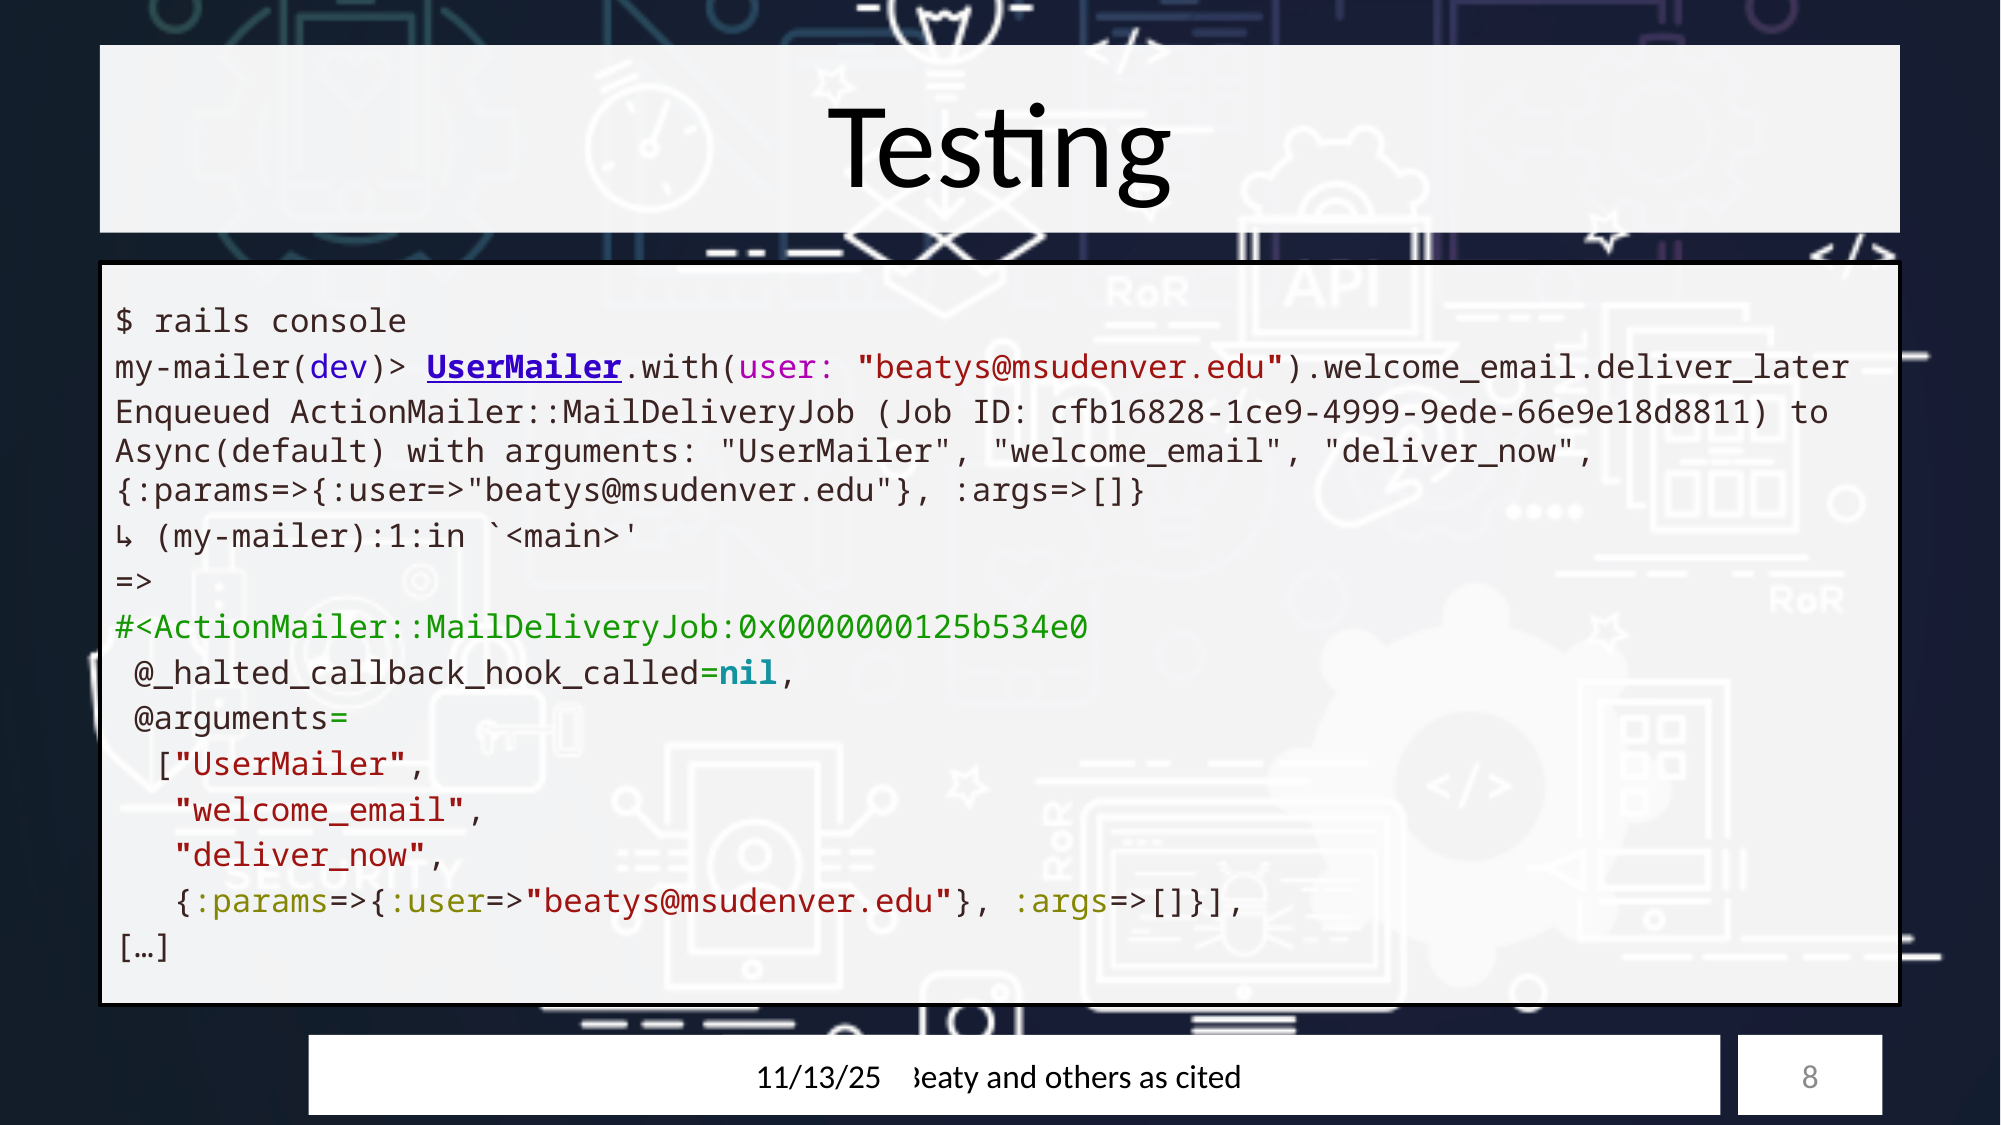

# Testing
$ rails console
my-mailer(dev)> UserMailer.with(user: "beatys@msudenver.edu").welcome_email.deliver_later
Enqueued ActionMailer::MailDeliveryJob (Job ID: cfb16828-1ce9-4999-9ede-66e9e18d8811) to Async(default) with arguments: "UserMailer", "welcome_email", "deliver_now", {:params=>{:user=>"beatys@msudenver.edu"}, :args=>[]}
↳ (my-mailer):1:in `<main>'
=>
#<ActionMailer::MailDeliveryJob:0x0000000125b534e0
 @_halted_callback_hook_called=nil,
 @arguments=
  ["UserMailer",
   "welcome_email",
   "deliver_now",
   {:params=>{:user=>"beatys@msudenver.edu"}, :args=>[]}],
[…]
© Steve Beaty and others as cited
8
11/13/25